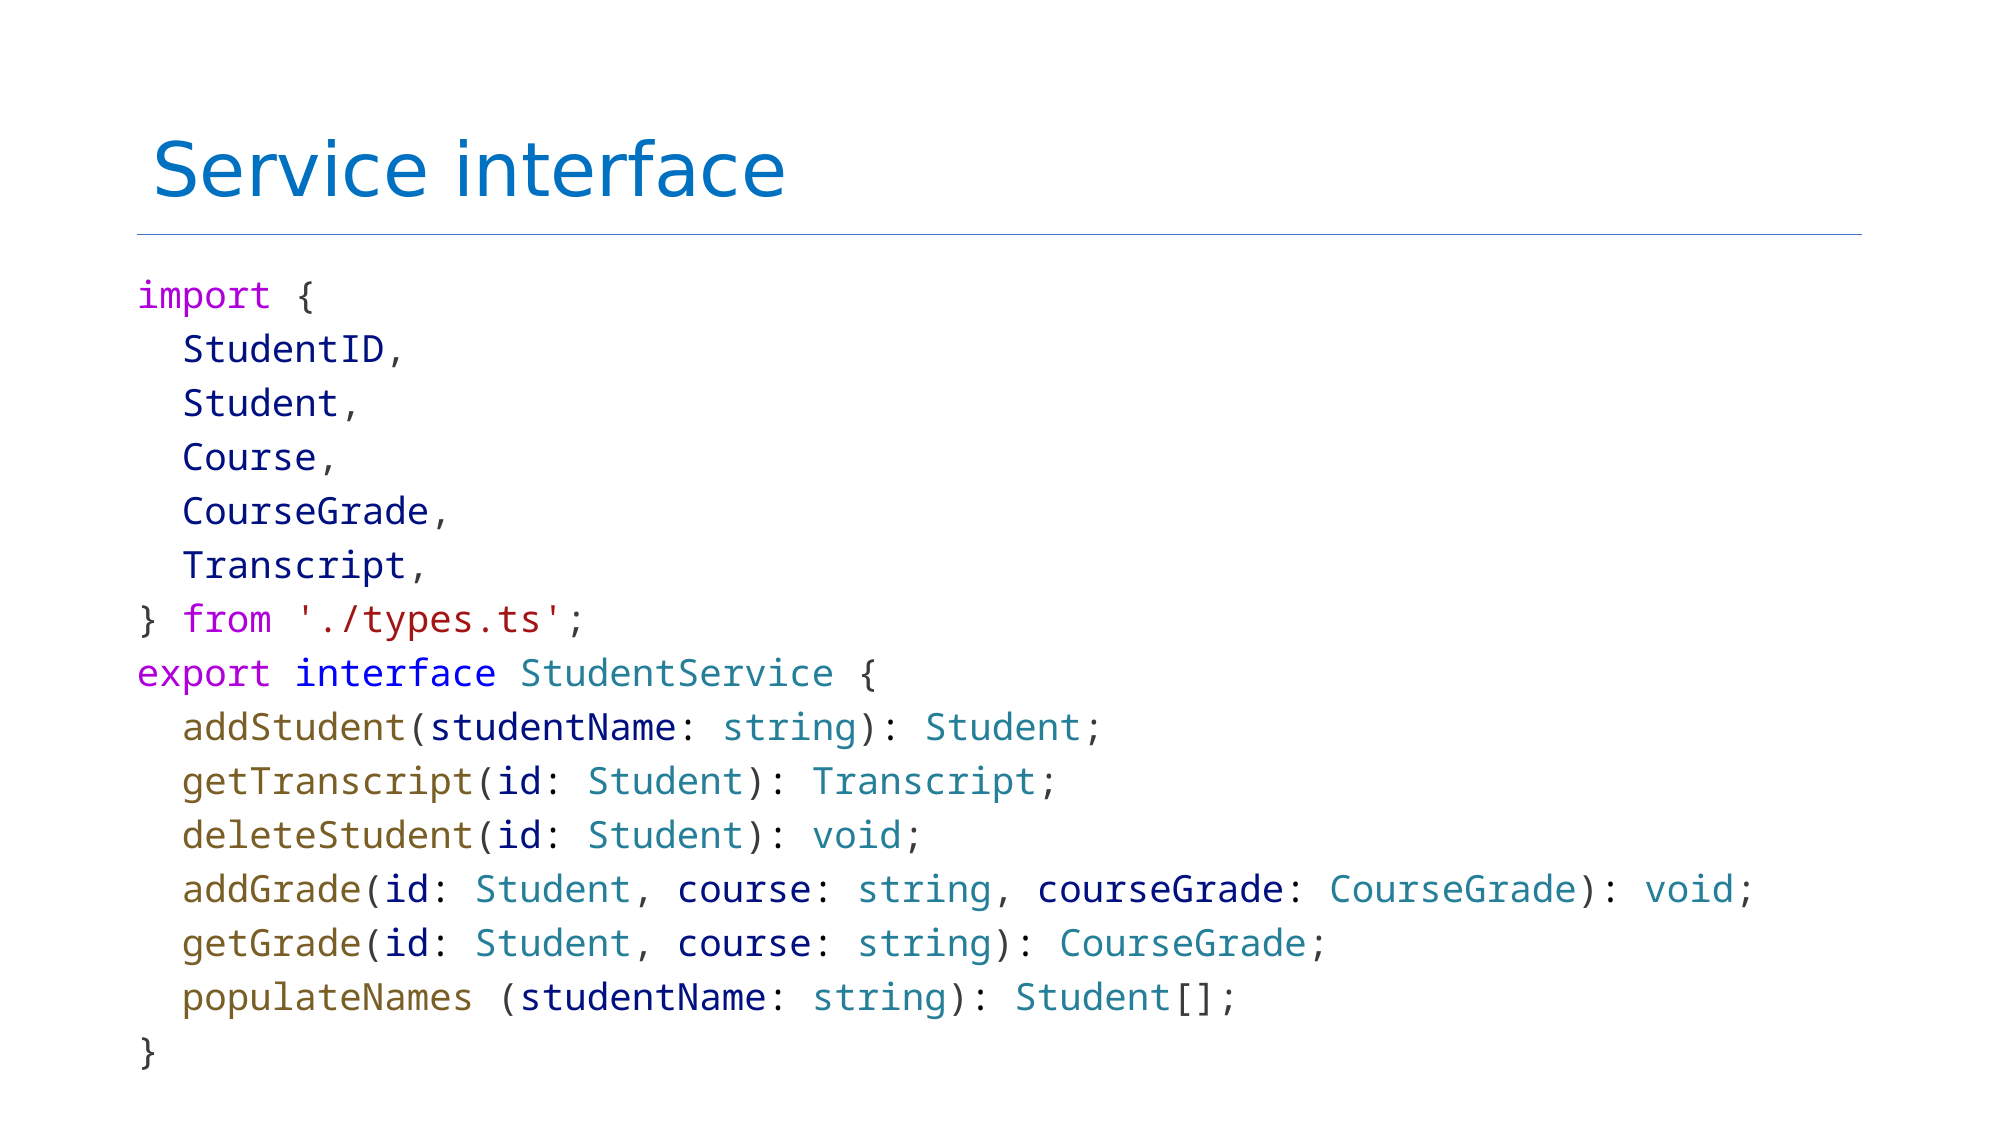

# Service interface

import {
  StudentID,
  Student,
  Course,
  CourseGrade,
  Transcript,
} from './types.ts';
export interface StudentService {
  addStudent(studentName: string): Student;
  getTranscript(id: Student): Transcript;
  deleteStudent(id: Student): void;
  addGrade(id: Student, course: string, courseGrade: CourseGrade): void;
  getGrade(id: Student, course: string): CourseGrade;
  populateNames (studentName: string): Student[];
}